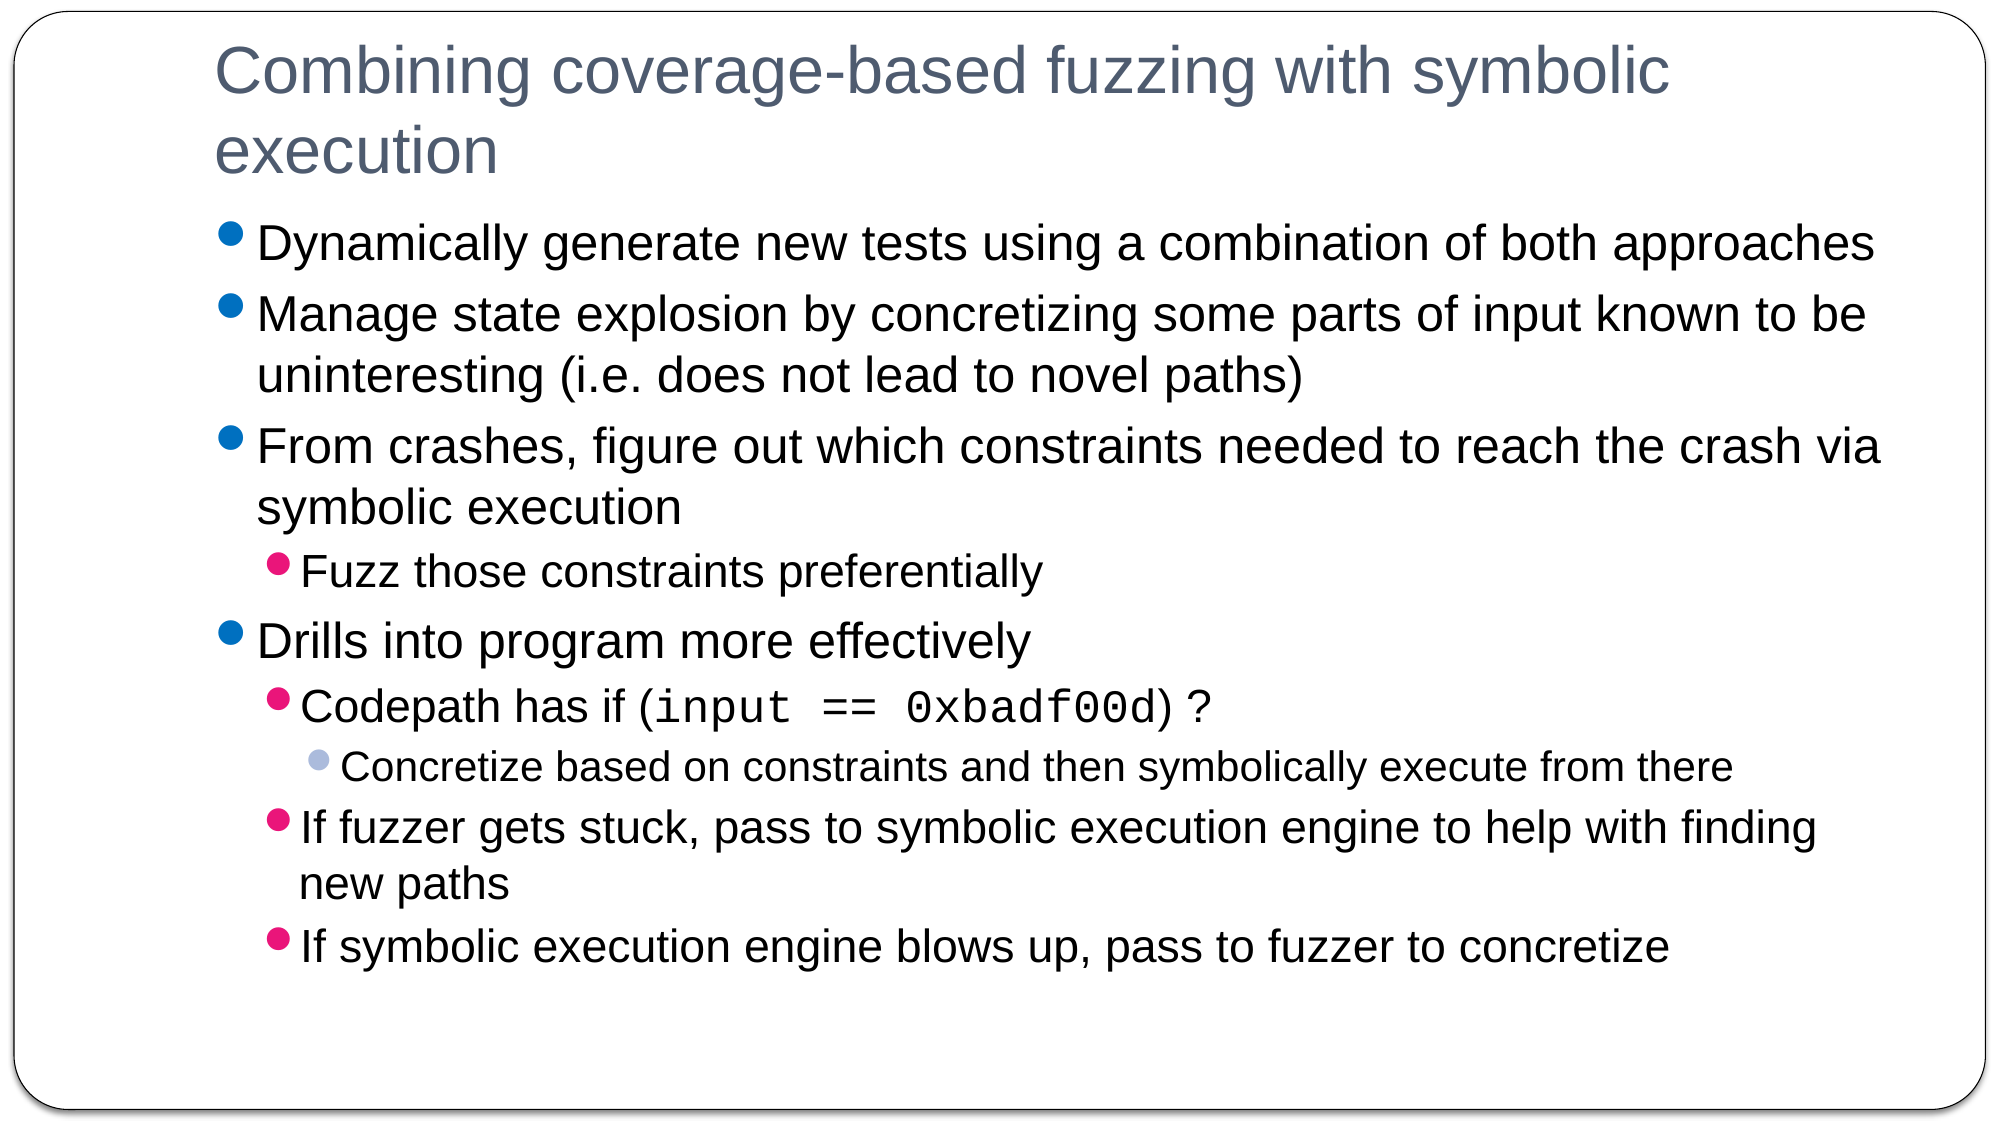

# Combining coverage-based fuzzing with symbolic execution
Dynamically generate new tests using a combination of both approaches
Manage state explosion by concretizing some parts of input known to be uninteresting (i.e. does not lead to novel paths)
From crashes, figure out which constraints needed to reach the crash via symbolic execution
Fuzz those constraints preferentially
Drills into program more effectively
Codepath has if (input == 0xbadf00d) ?
Concretize based on constraints and then symbolically execute from there
If fuzzer gets stuck, pass to symbolic execution engine to help with finding new paths
If symbolic execution engine blows up, pass to fuzzer to concretize